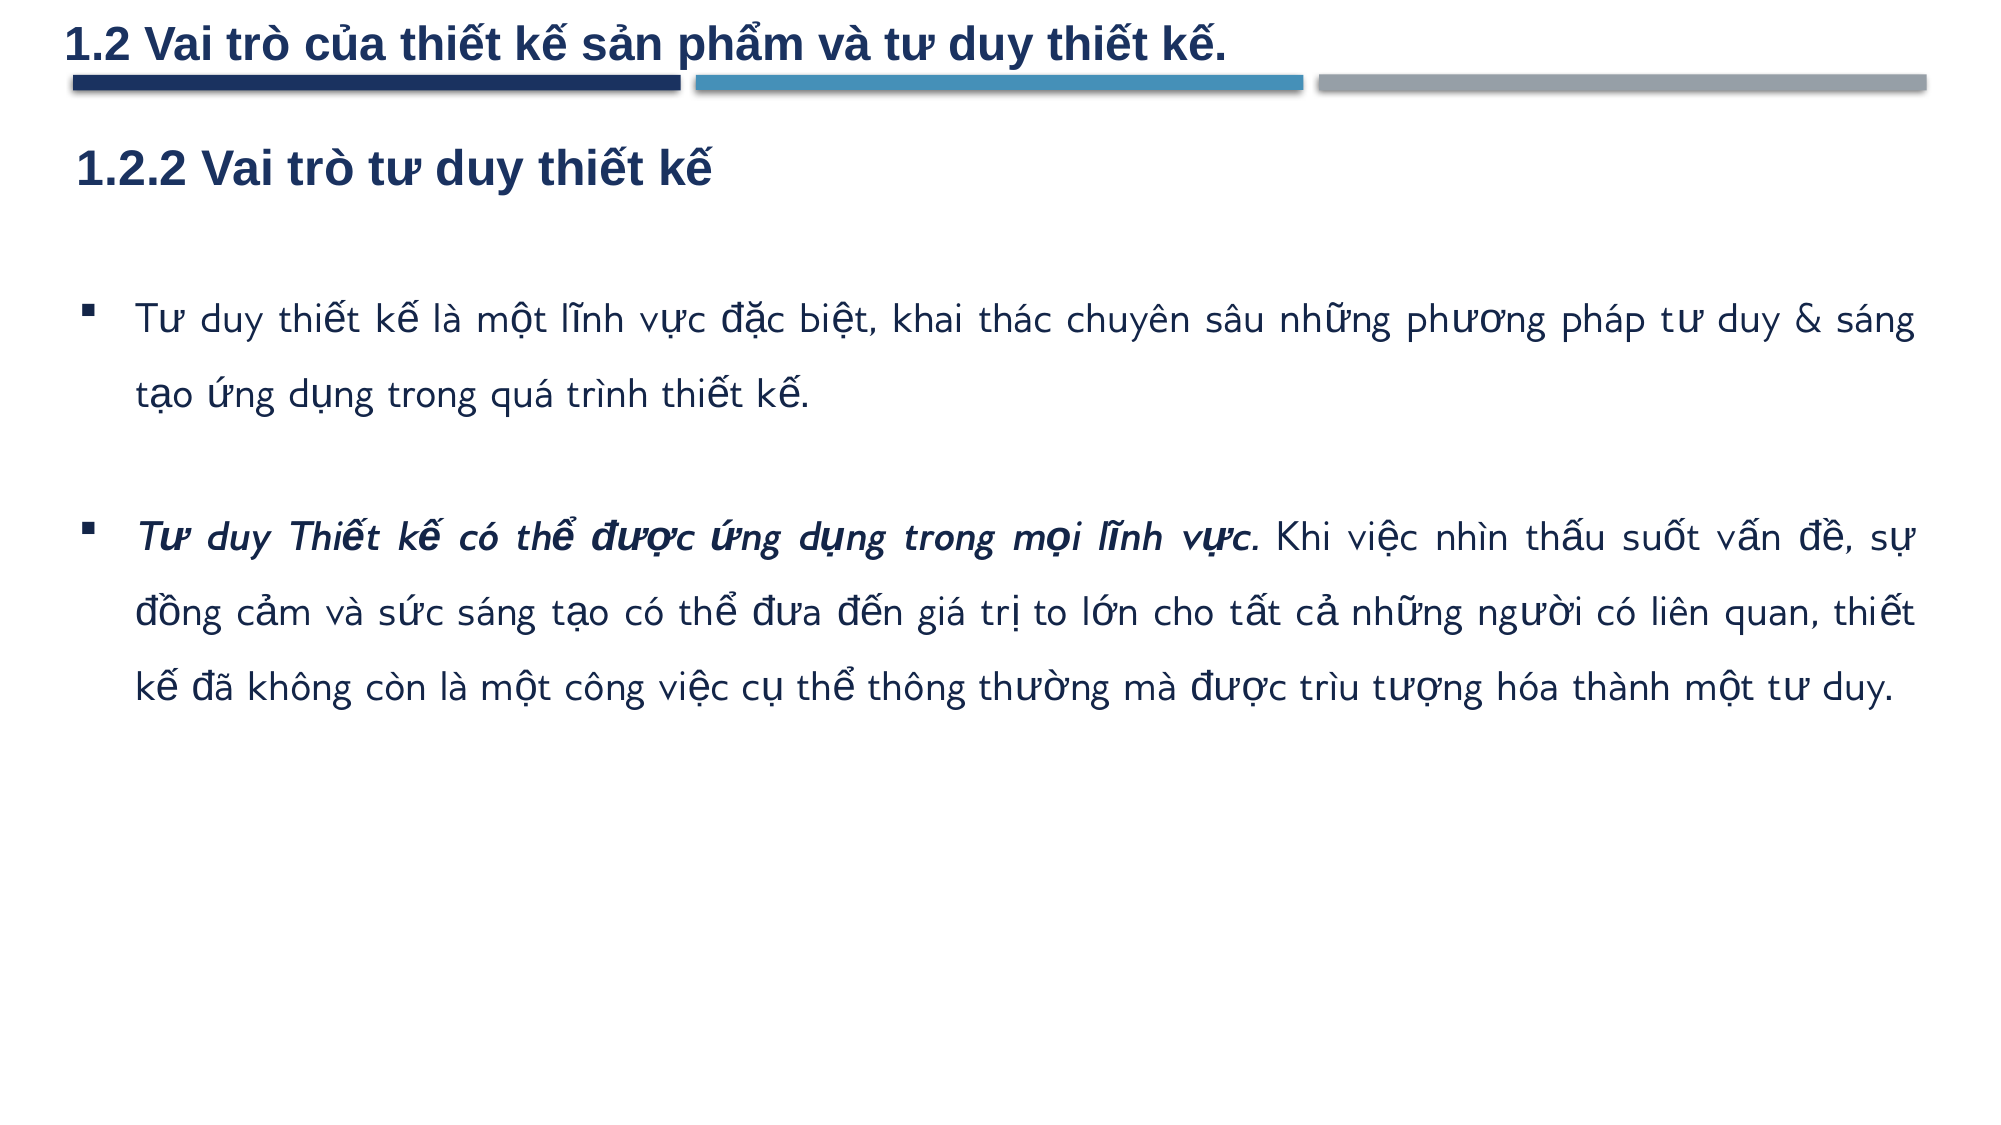

1.2 Vai trò của thiết kế sản phẩm và tư duy thiết kế.
1.2.2 Vai trò tư duy thiết kế
Tư duy thiết kế là một lĩnh vực đặc biệt, khai thác chuyên sâu những phương pháp tư duy & sáng tạo ứng dụng trong quá trình thiết kế.
Tư duy Thiết kế có thể được ứng dụng trong mọi lĩnh vực. Khi việc nhìn thấu suốt vấn đề, sự đồng cảm và sức sáng tạo có thể đưa đến giá trị to lớn cho tất cả những người có liên quan, thiết kế đã không còn là một công việc cụ thể thông thường mà được trìu tượng hóa thành một tư duy.